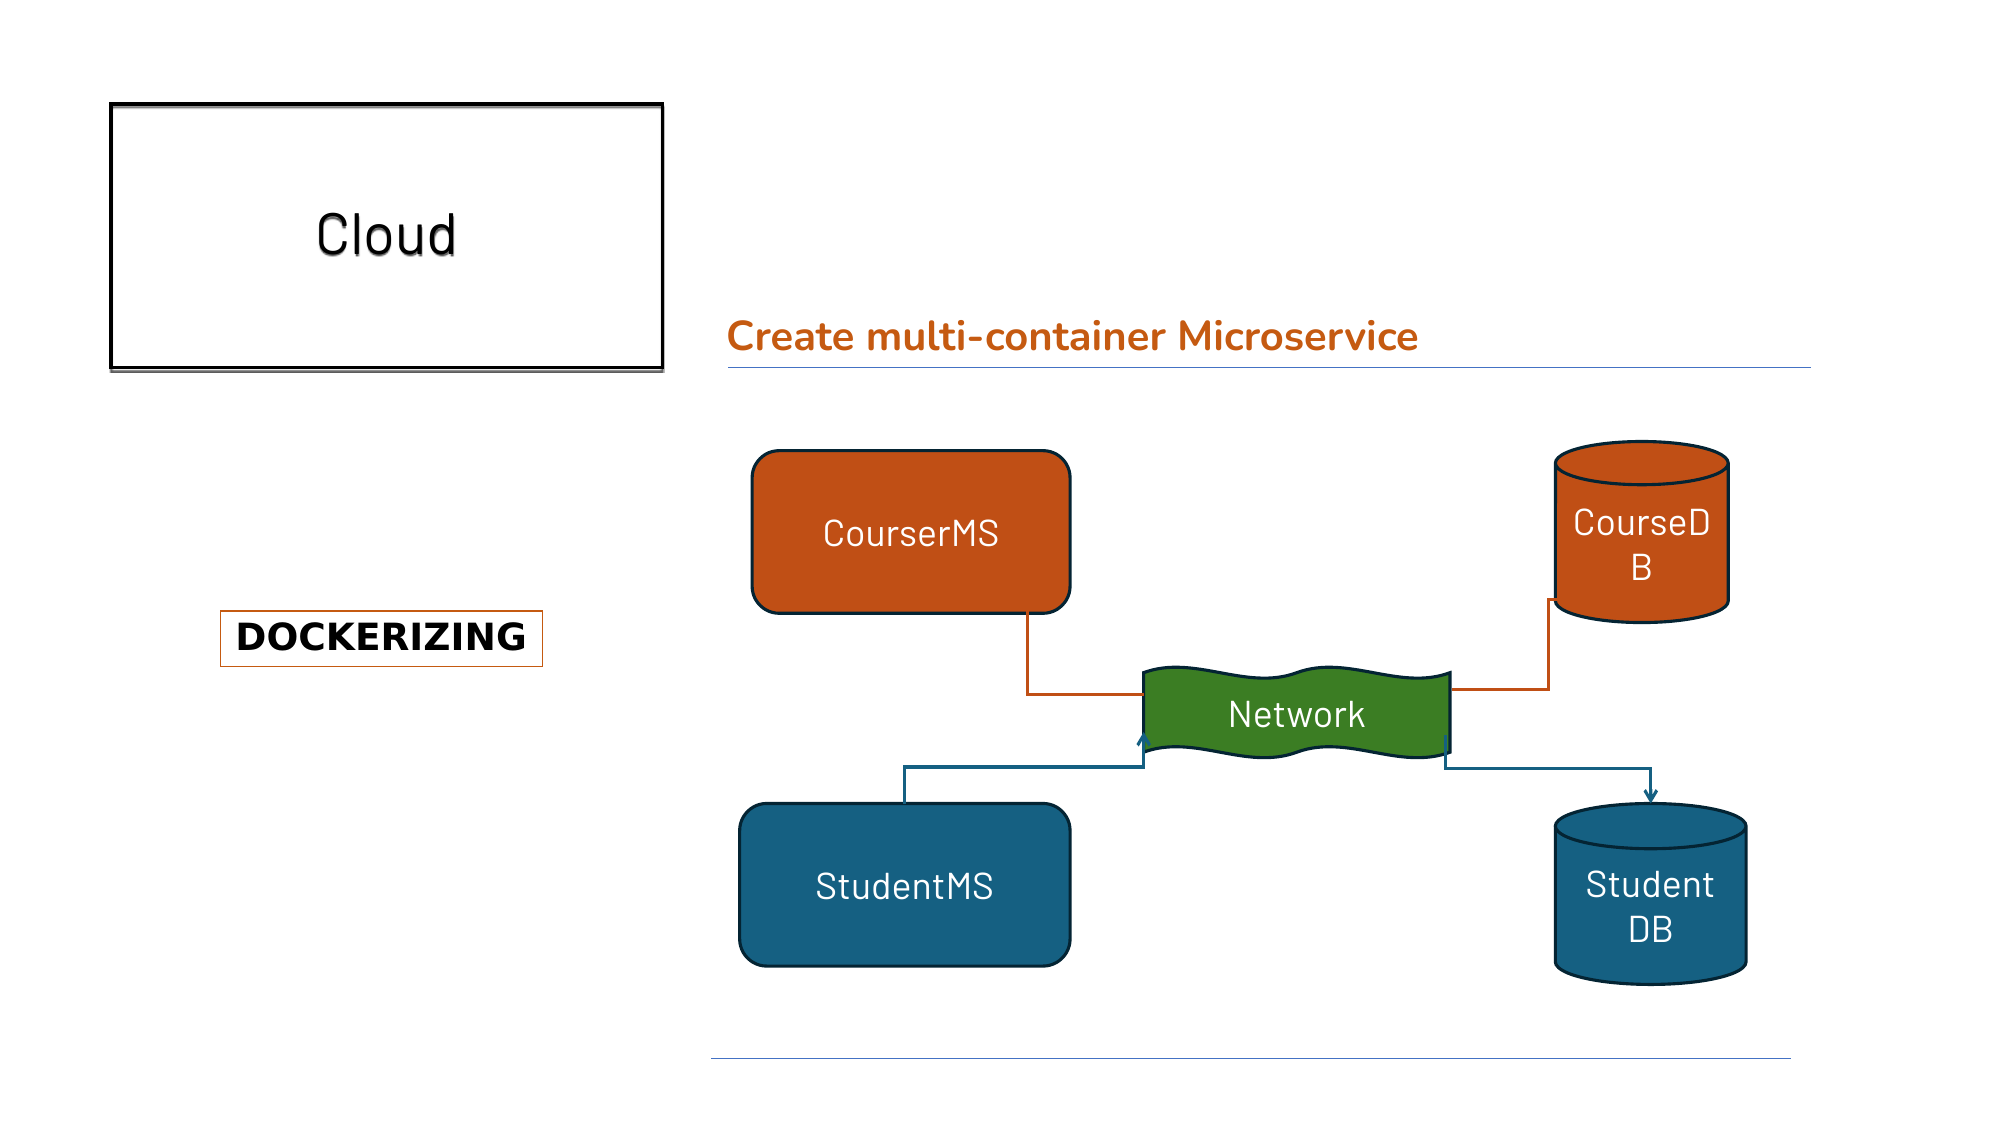

Cloud
Create multi-container Microservice
CourseDB
CourserMS
DOCKERIZING
Network
StudentMS
Student DB